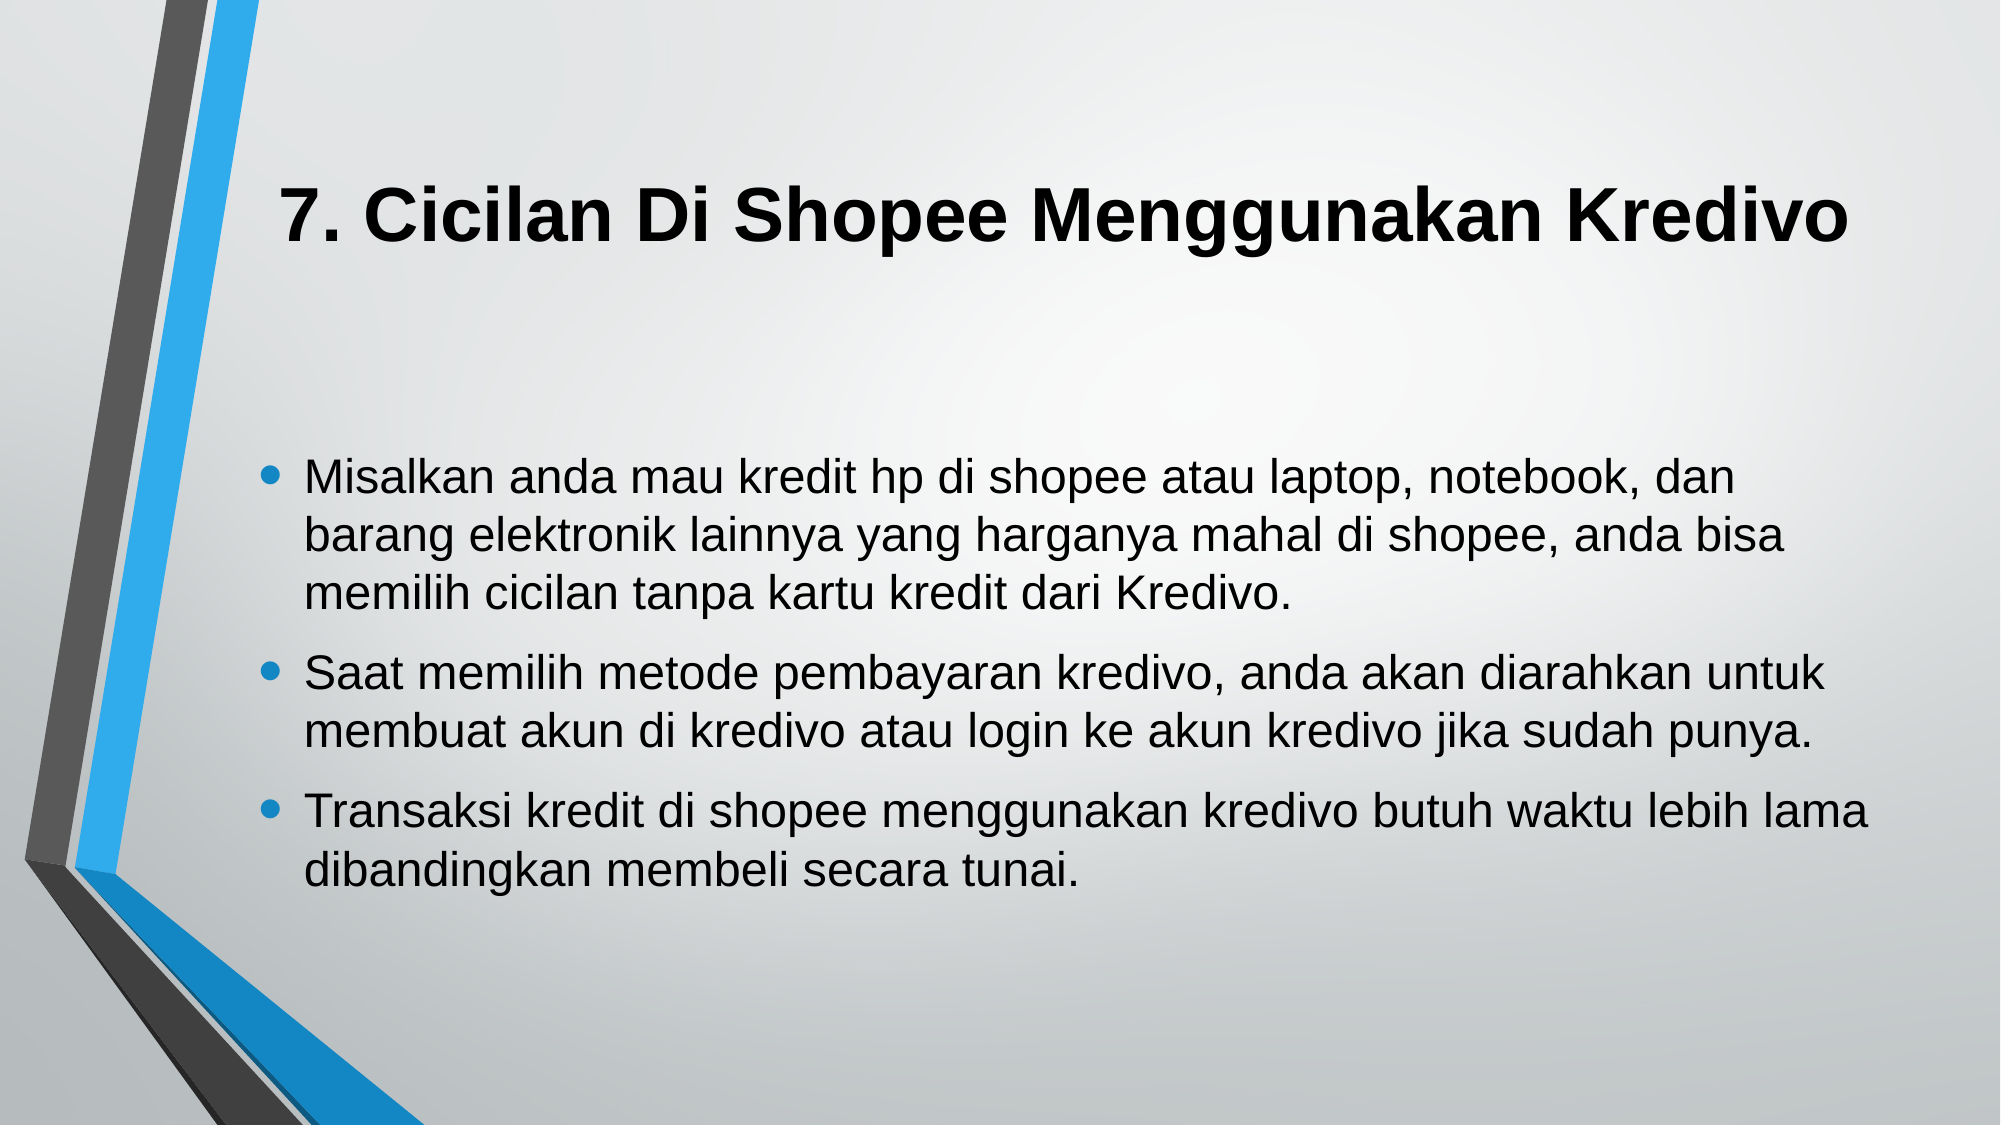

# 7. Cicilan Di Shopee Menggunakan Kredivo
Misalkan anda mau kredit hp di shopee atau laptop, notebook, dan barang elektronik lainnya yang harganya mahal di shopee, anda bisa memilih cicilan tanpa kartu kredit dari Kredivo.
Saat memilih metode pembayaran kredivo, anda akan diarahkan untuk membuat akun di kredivo atau login ke akun kredivo jika sudah punya.
Transaksi kredit di shopee menggunakan kredivo butuh waktu lebih lama dibandingkan membeli secara tunai.